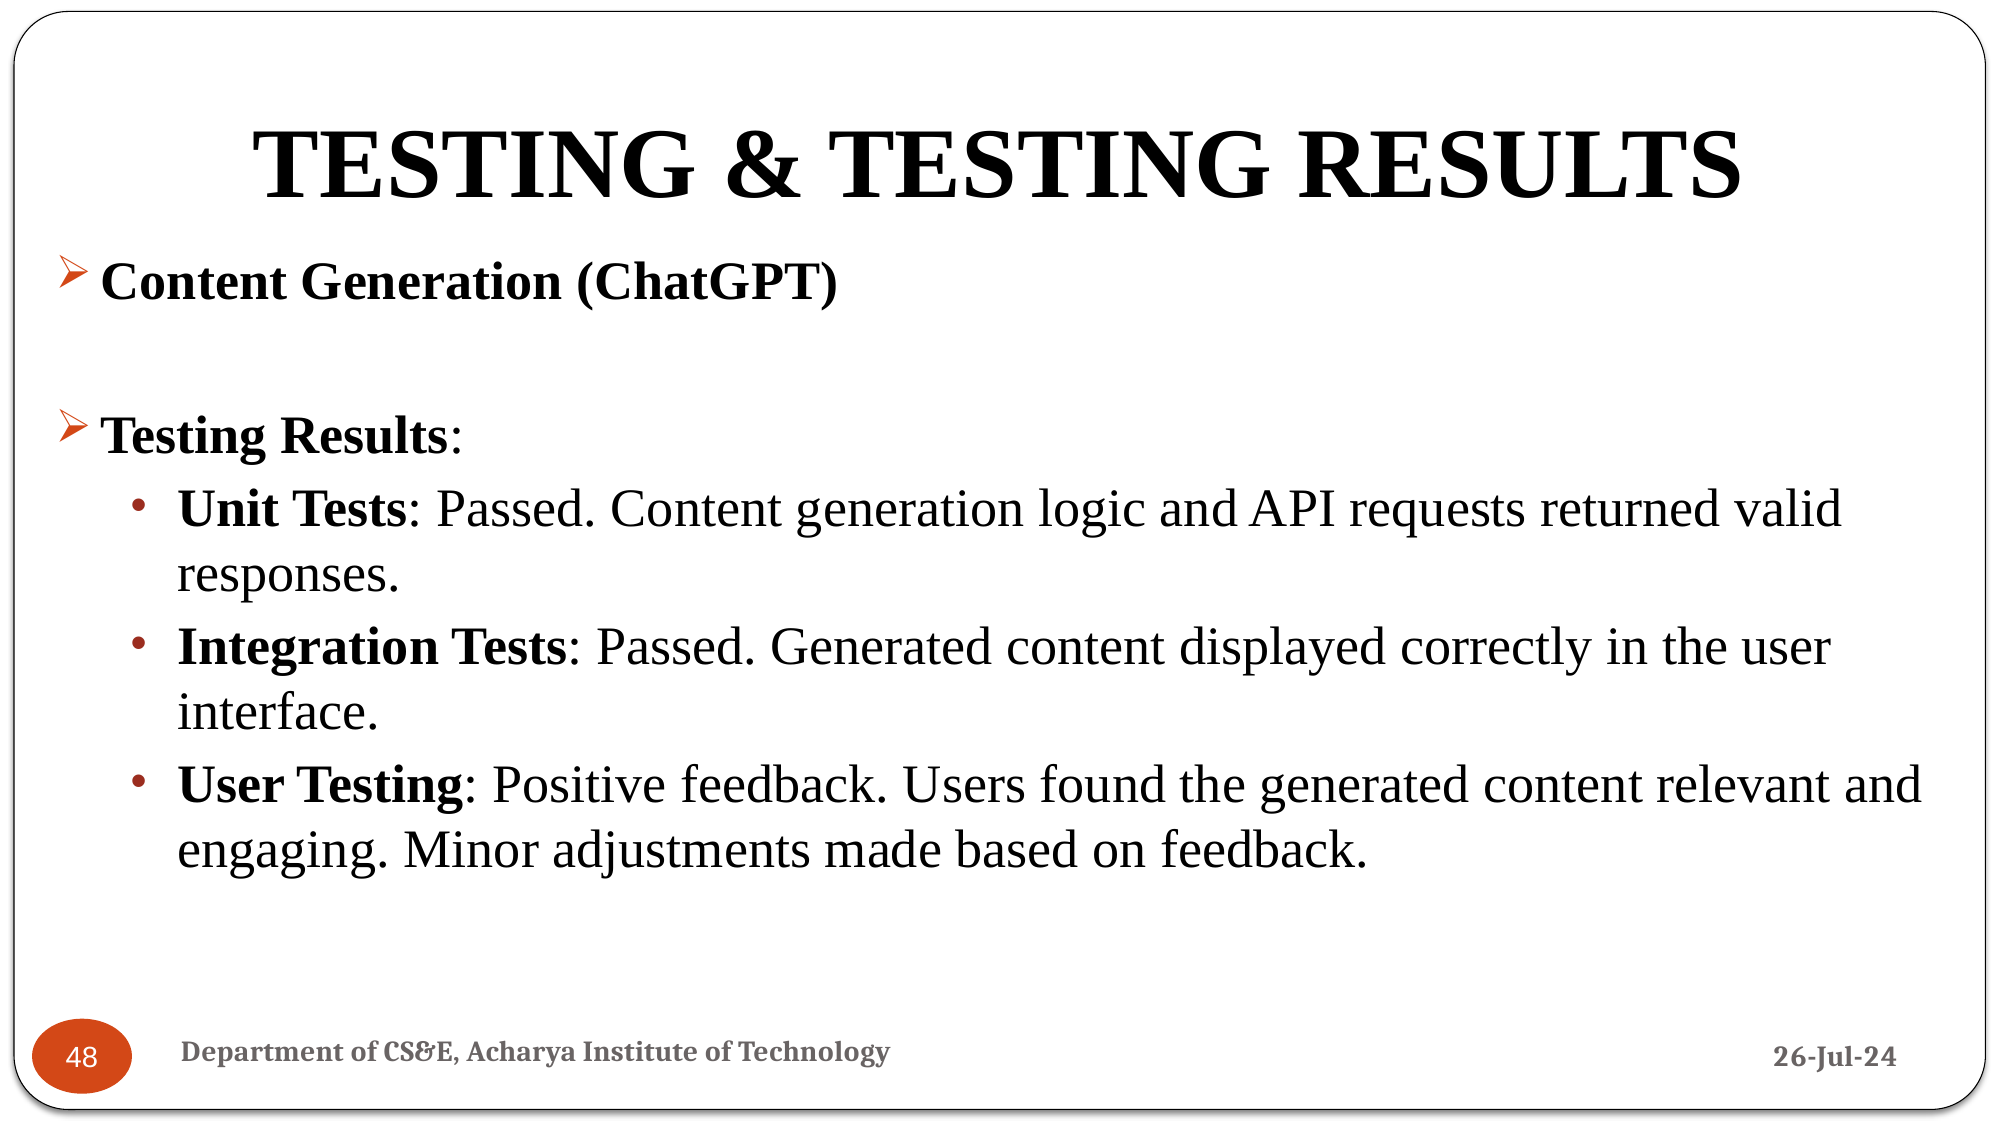

# TESTING & TESTING RESULTS
Content Generation (ChatGPT)

Testing Results:
Unit Tests: Passed. Content generation logic and API requests returned valid responses.
Integration Tests: Passed. Generated content displayed correctly in the user interface.
User Testing: Positive feedback. Users found the generated content relevant and engaging. Minor adjustments made based on feedback.

Department of CS&E, Acharya Institute of Technology
26-Jul-24
48